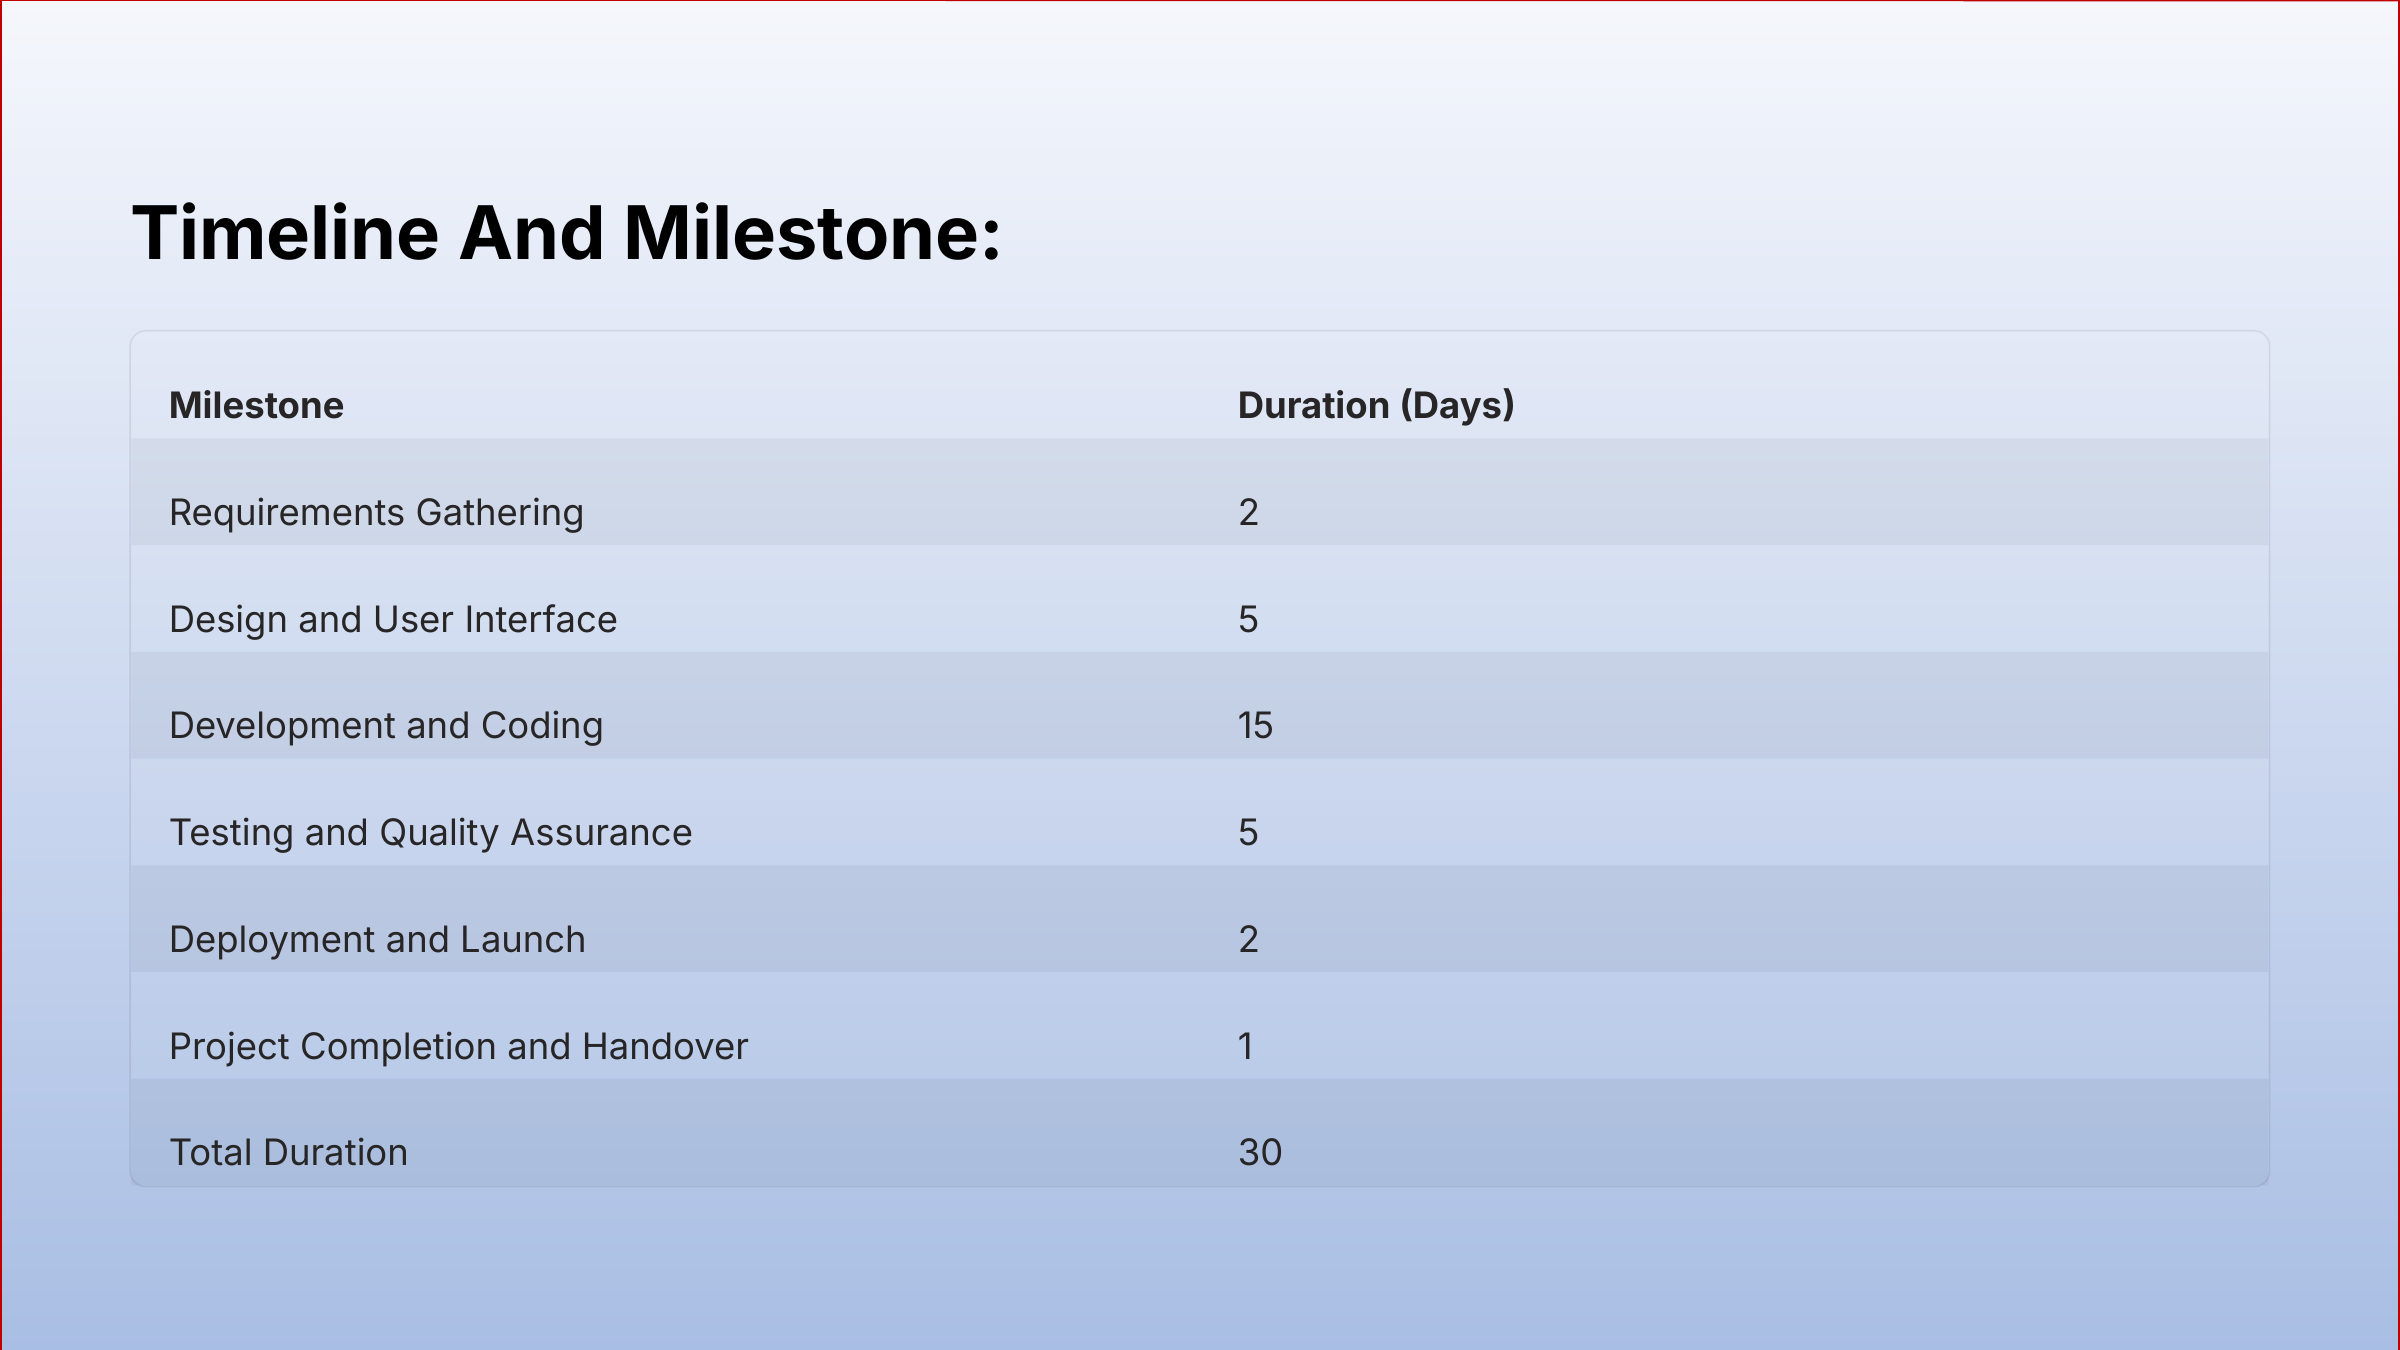

Timeline And Milestone:

Milestone
Duration (Days)

Requirements Gathering
2

Design and User Interface
5

Development and Coding
15

Testing and Quality Assurance
5

Deployment and Launch
2

Project Completion and Handover
1

Total Duration
30